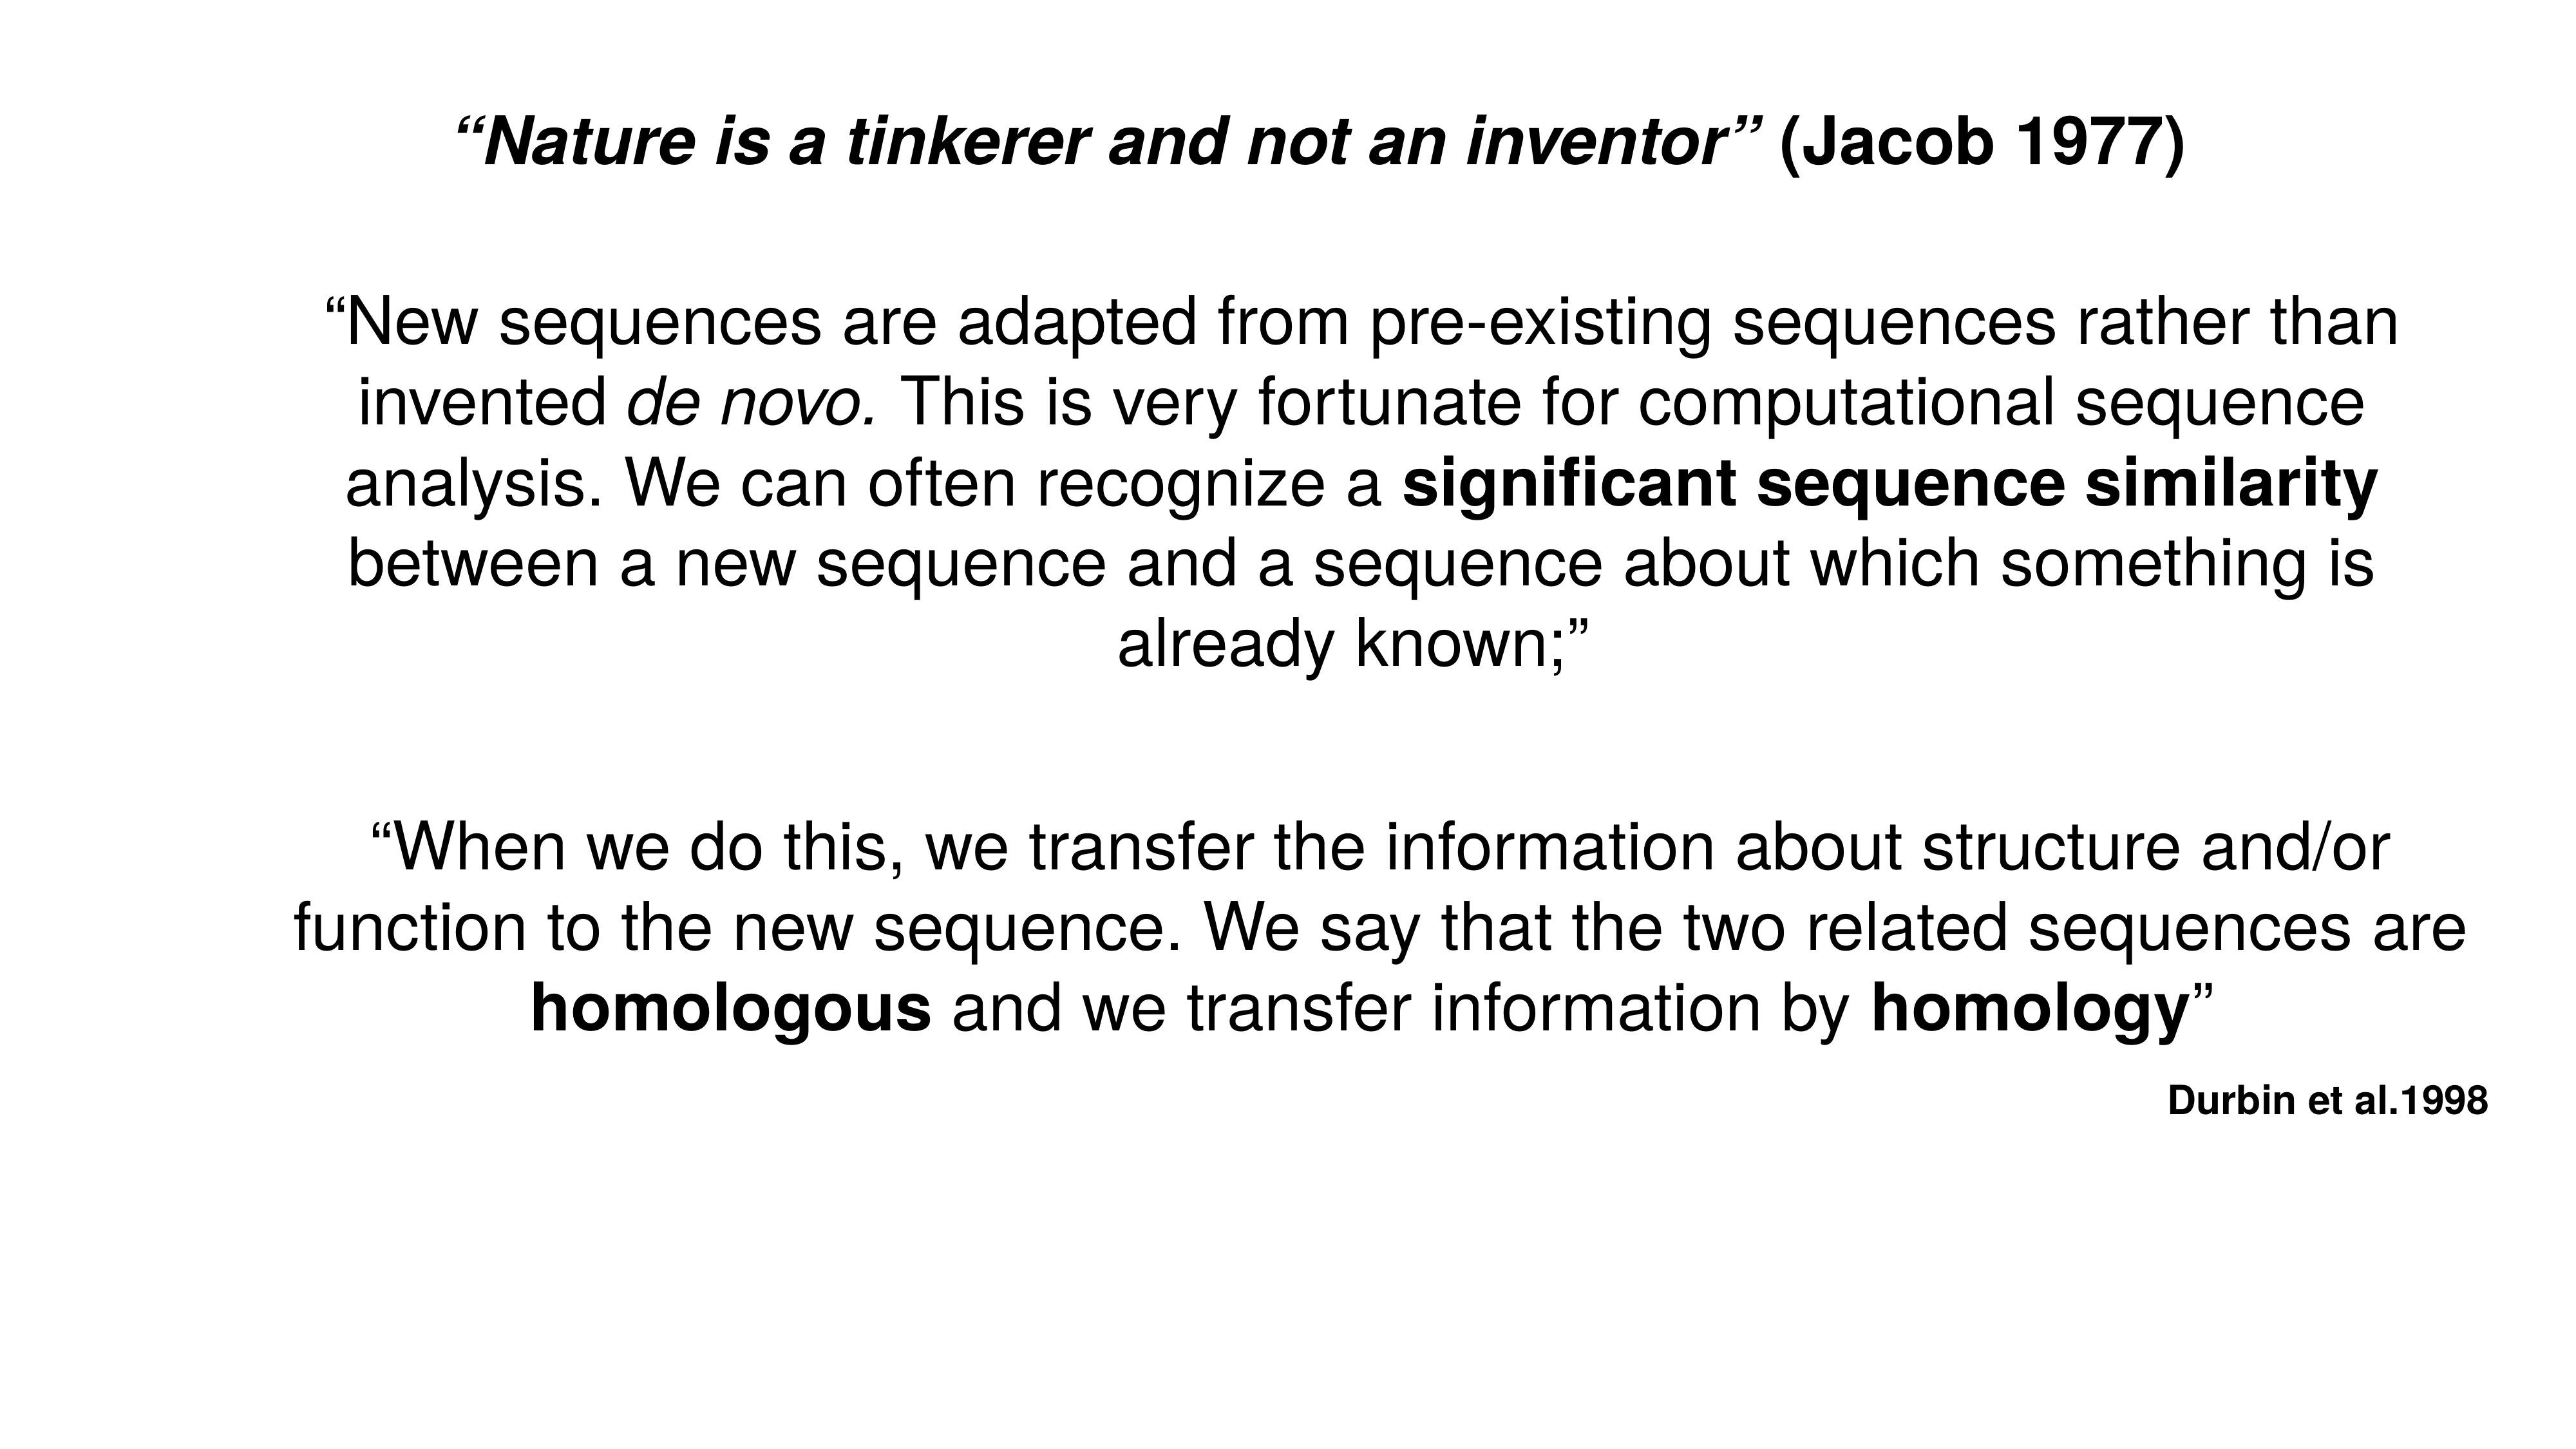

“Nature is a tinkerer and not an inventor” (Jacob 1977)
“New sequences are adapted from pre-existing sequences rather than invented de novo. This is very fortunate for computational sequence analysis. We can often recognize a significant sequence similarity between a new sequence and a sequence about which something is already known;”
“When we do this, we transfer the information about structure and/or function to the new sequence. We say that the two related sequences are homologous and we transfer information by homology”
Durbin et al.1998